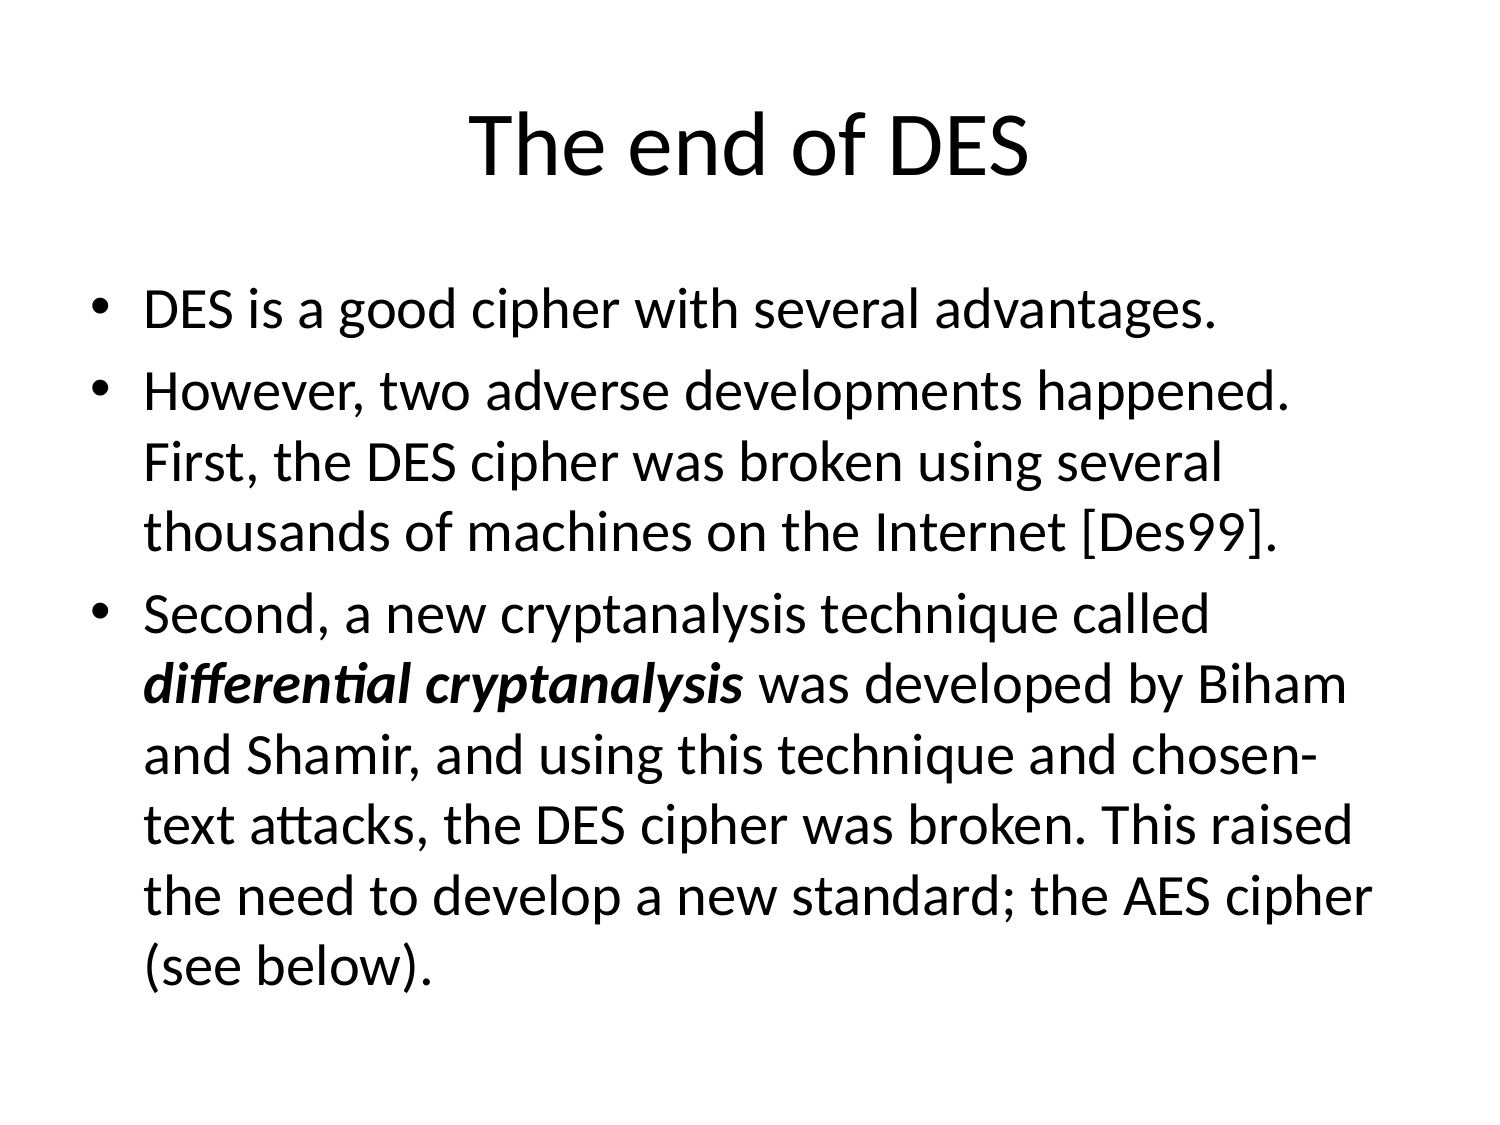

# The end of DES
DES is a good cipher with several advantages.
However, two adverse developments happened. First, the DES cipher was broken using several thousands of machines on the Internet [Des99].
Second, a new cryptanalysis technique called differential cryptanalysis was developed by Biham and Shamir, and using this technique and chosen-text attacks, the DES cipher was broken. This raised the need to develop a new standard; the AES cipher (see below).